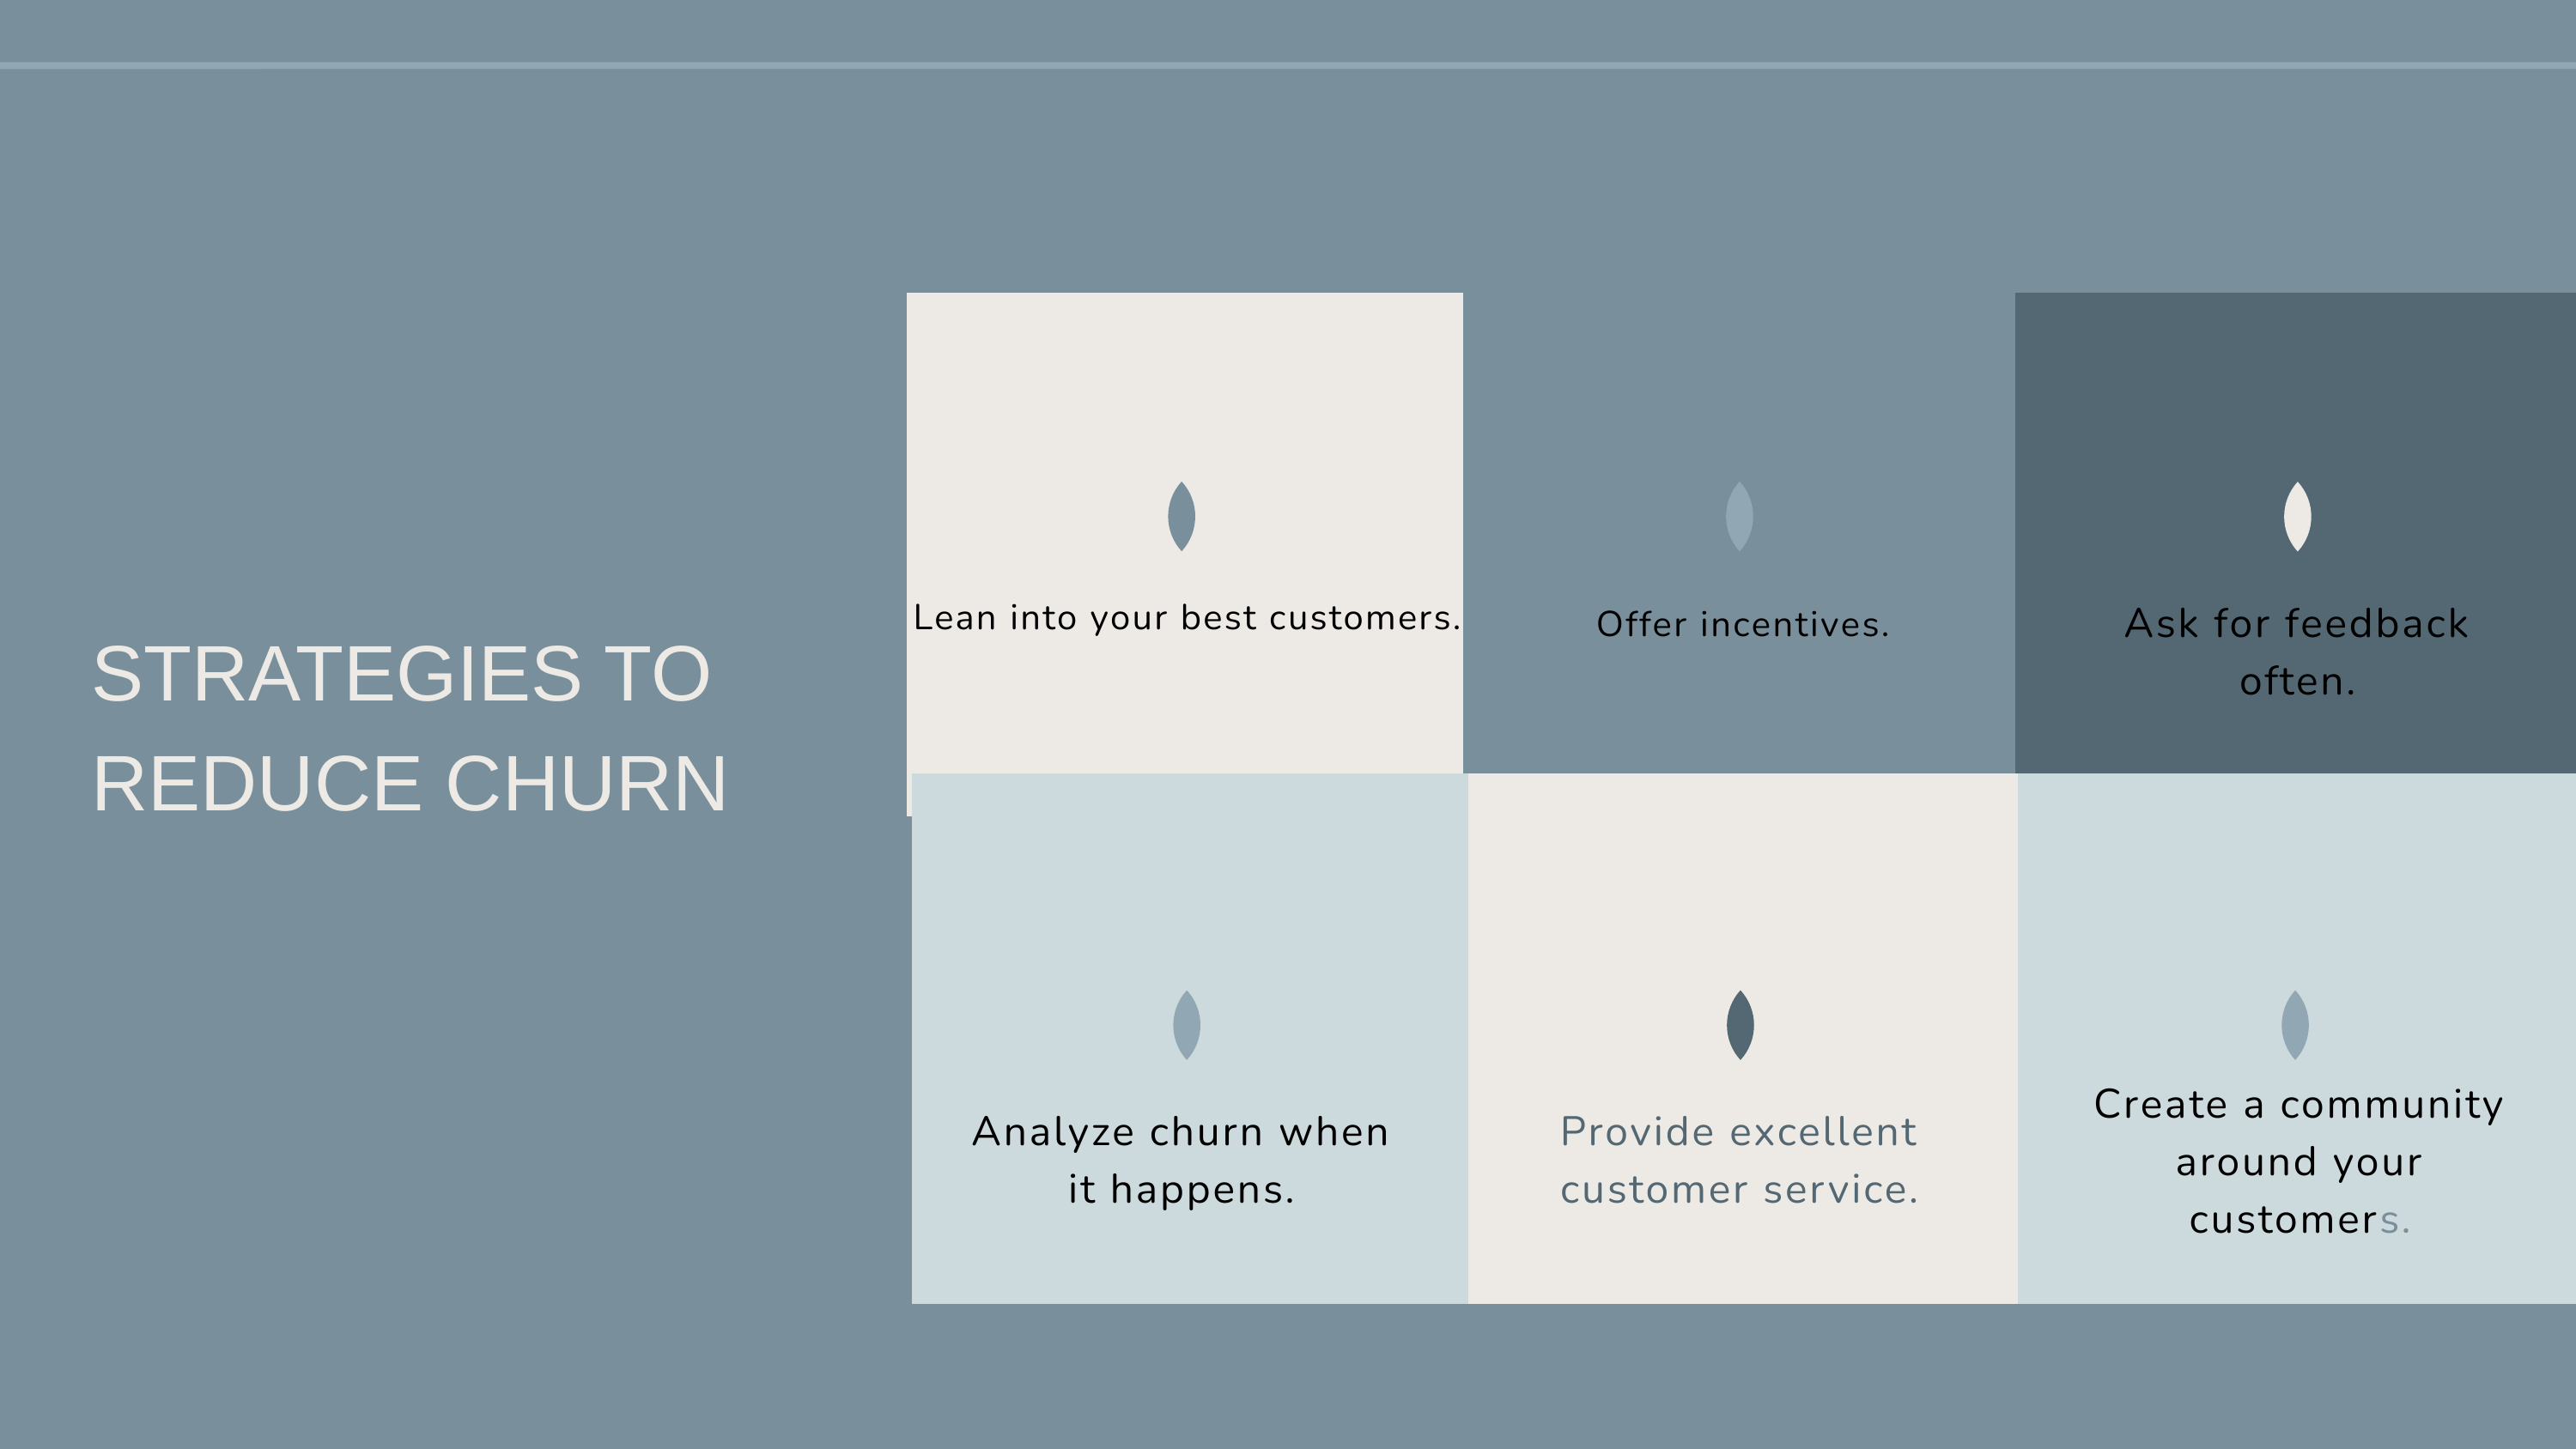

Company B
Ask for feedback often.

Lean into your best customers.
Offer incentives.
STRATEGIES TO REDUCE CHURN

Create a community around your customers.

Analyze churn when it happens.

Provide excellent customer service.